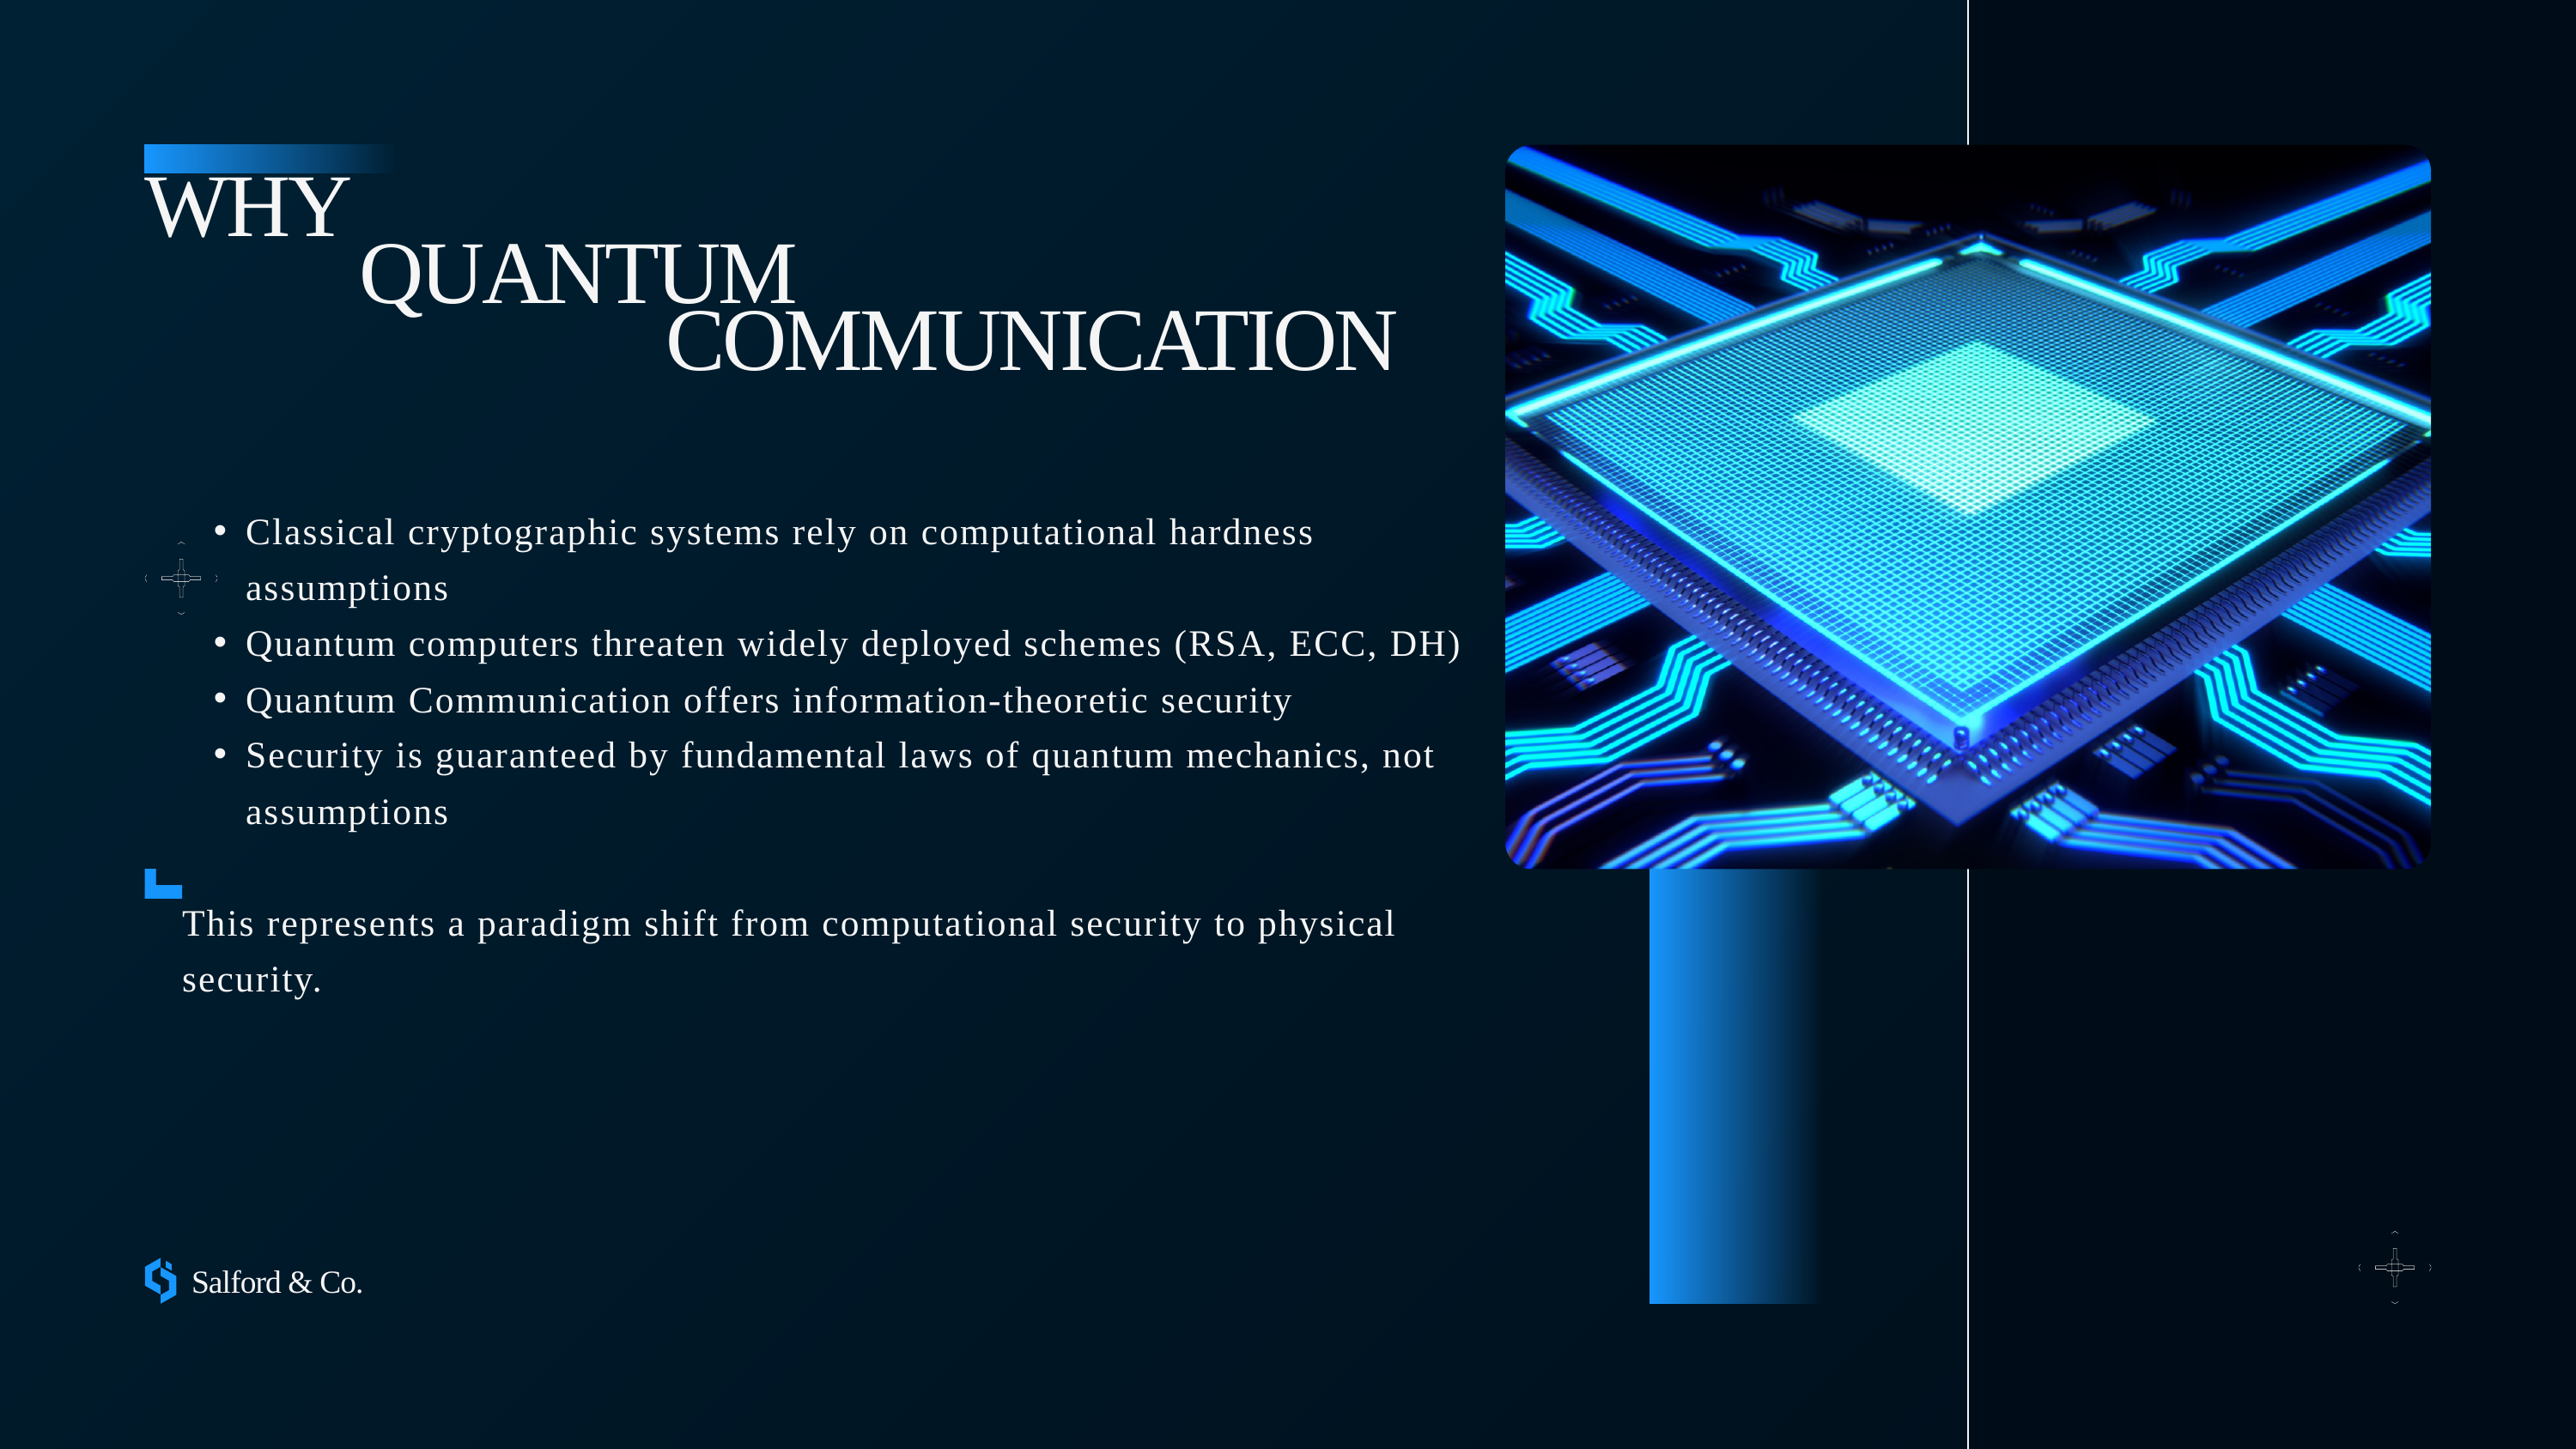

WHY
           QUANTUM
                           COMMUNICATION
Classical cryptographic systems rely on computational hardness assumptions
Quantum computers threaten widely deployed schemes (RSA, ECC, DH)
Quantum Communication offers information-theoretic security
Security is guaranteed by fundamental laws of quantum mechanics, not assumptions

This represents a paradigm shift from computational security to physical security.

Salford & Co.